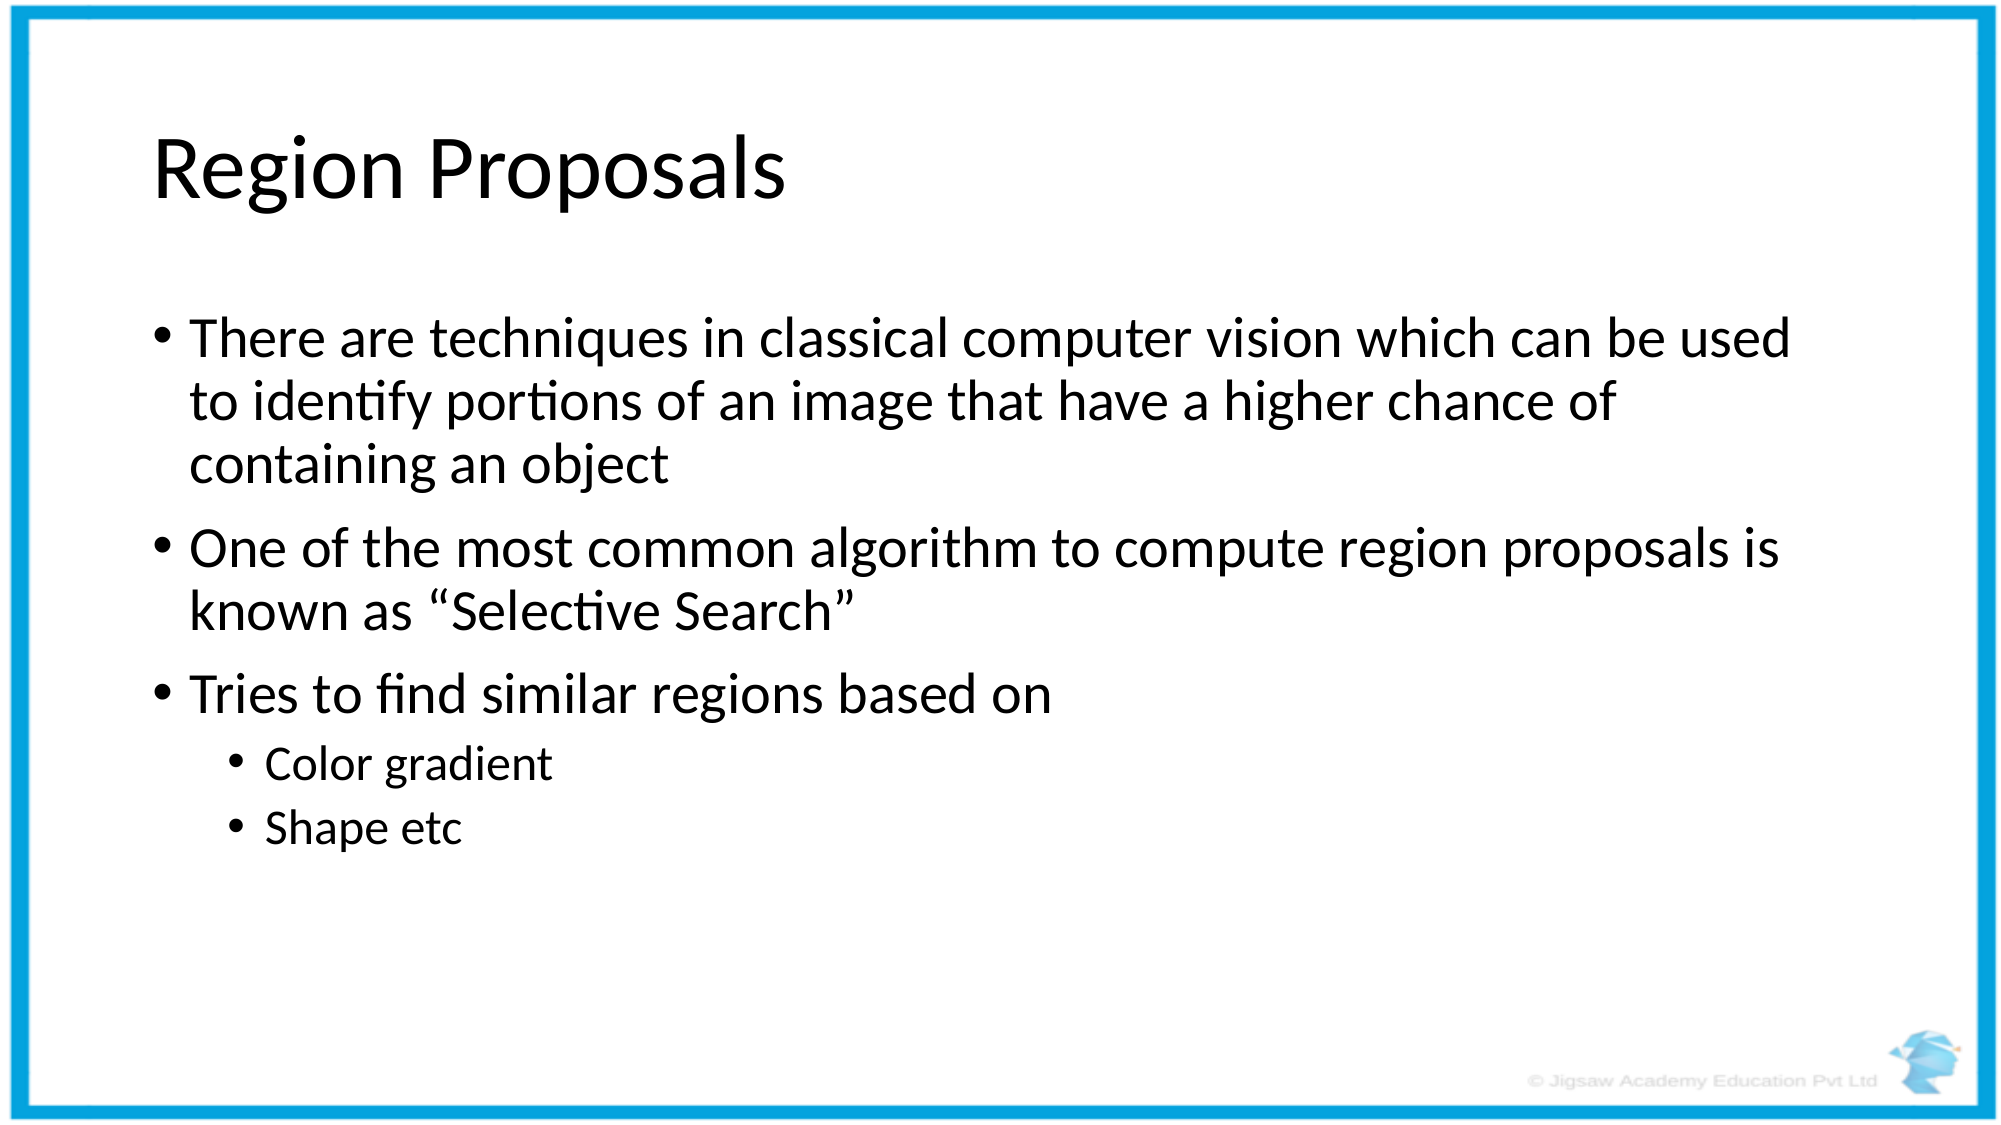

# Region Proposals
There are techniques in classical computer vision which can be used to identify portions of an image that have a higher chance of containing an object
One of the most common algorithm to compute region proposals is known as “Selective Search”
Tries to find similar regions based on
Color gradient
Shape etc